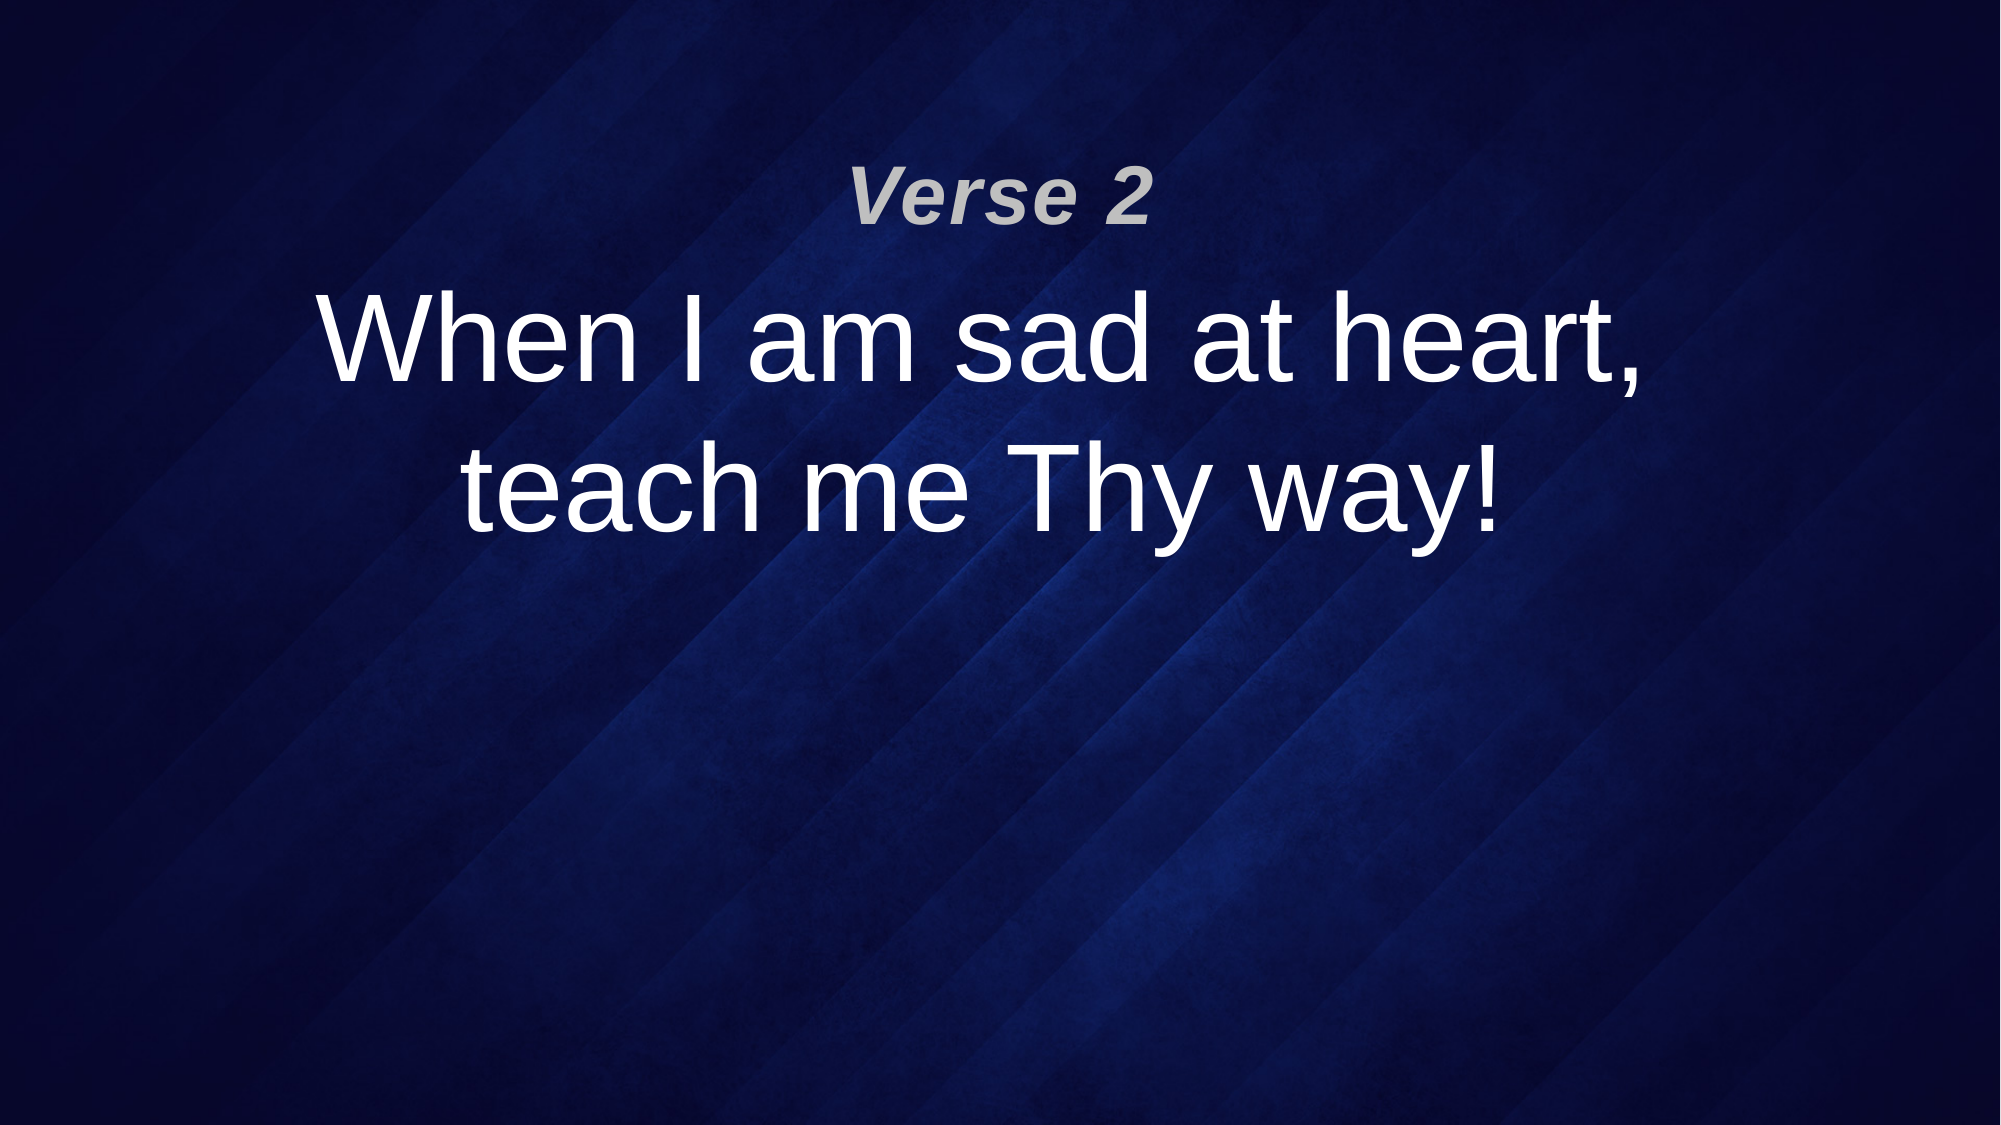

Verse 2
# When I am sad at heart, teach me Thy way!